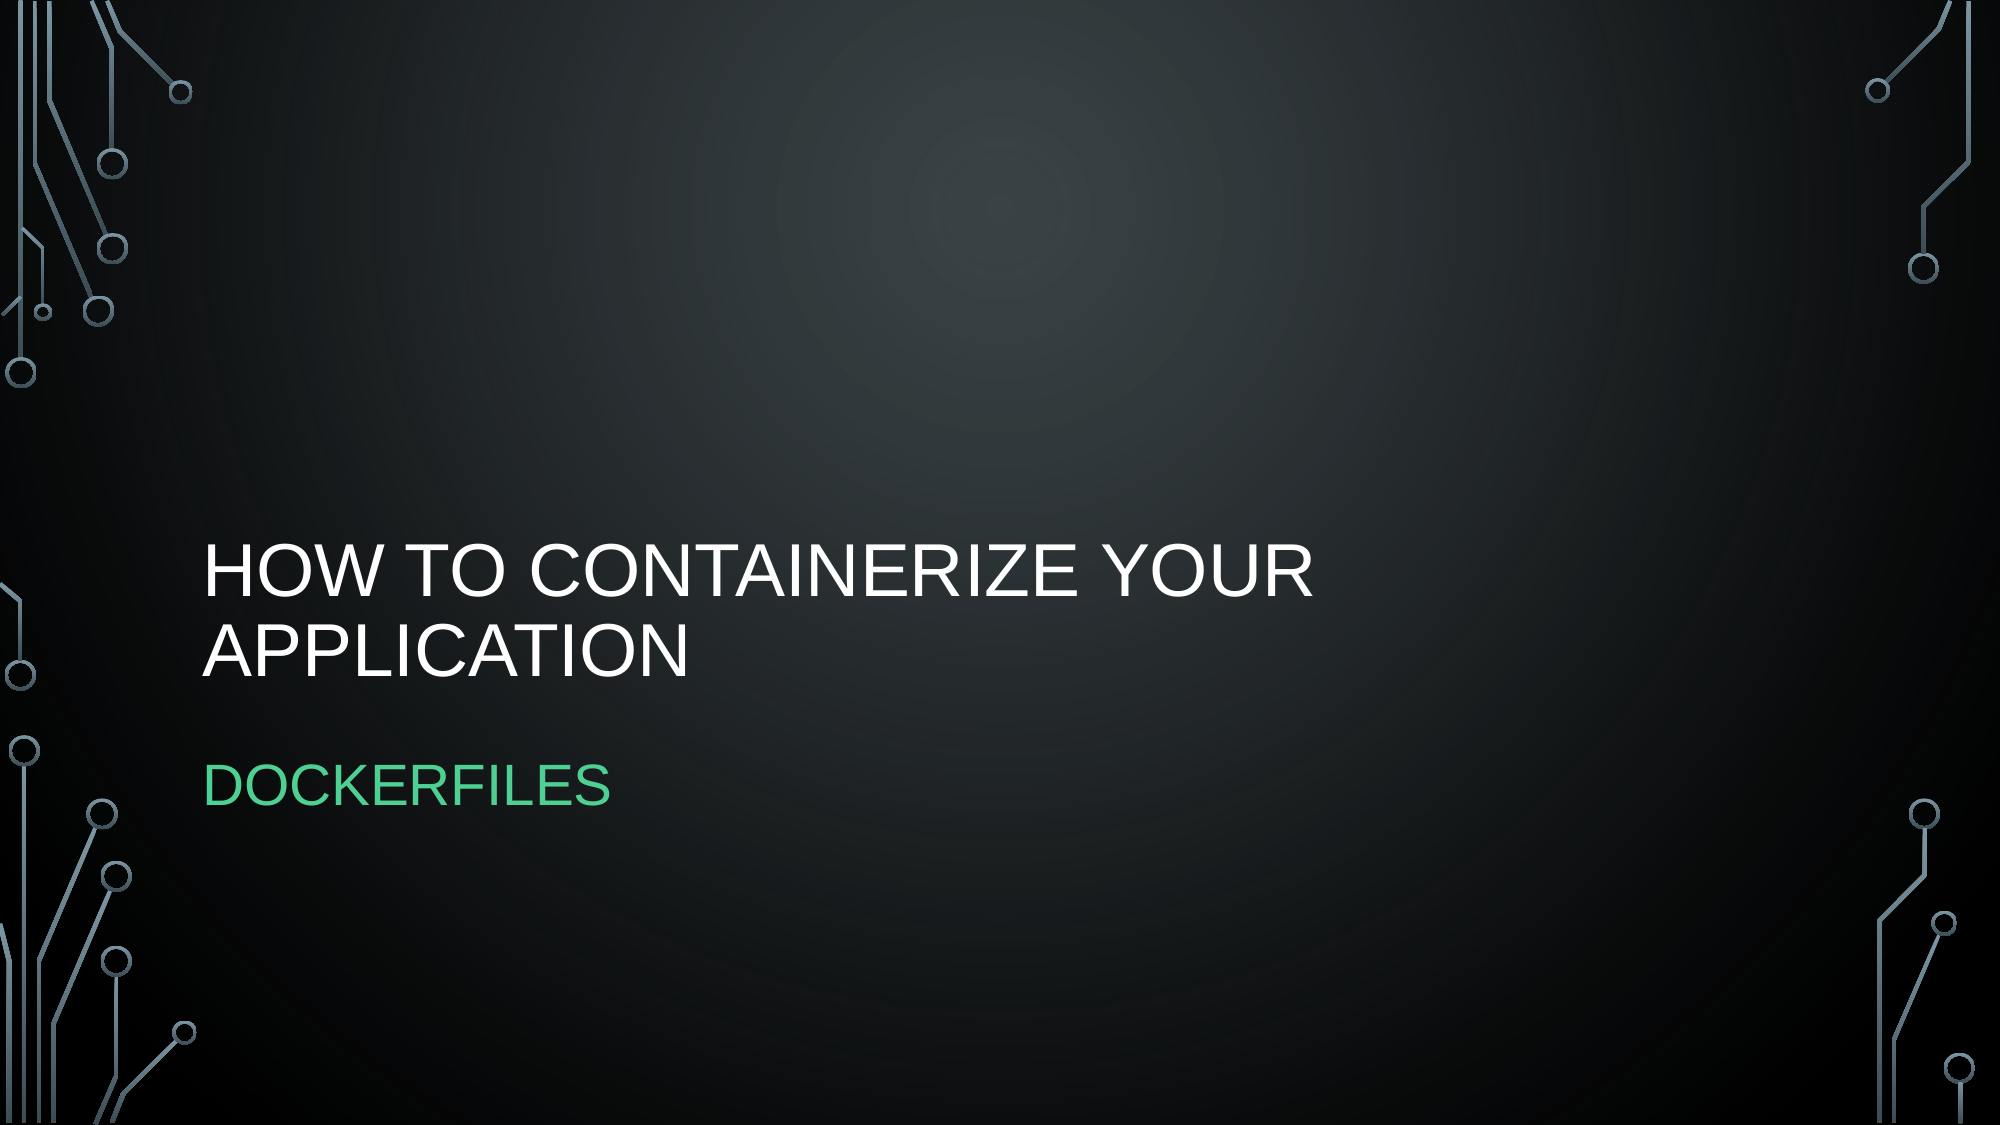

# How to containerize your application
Dockerfiles